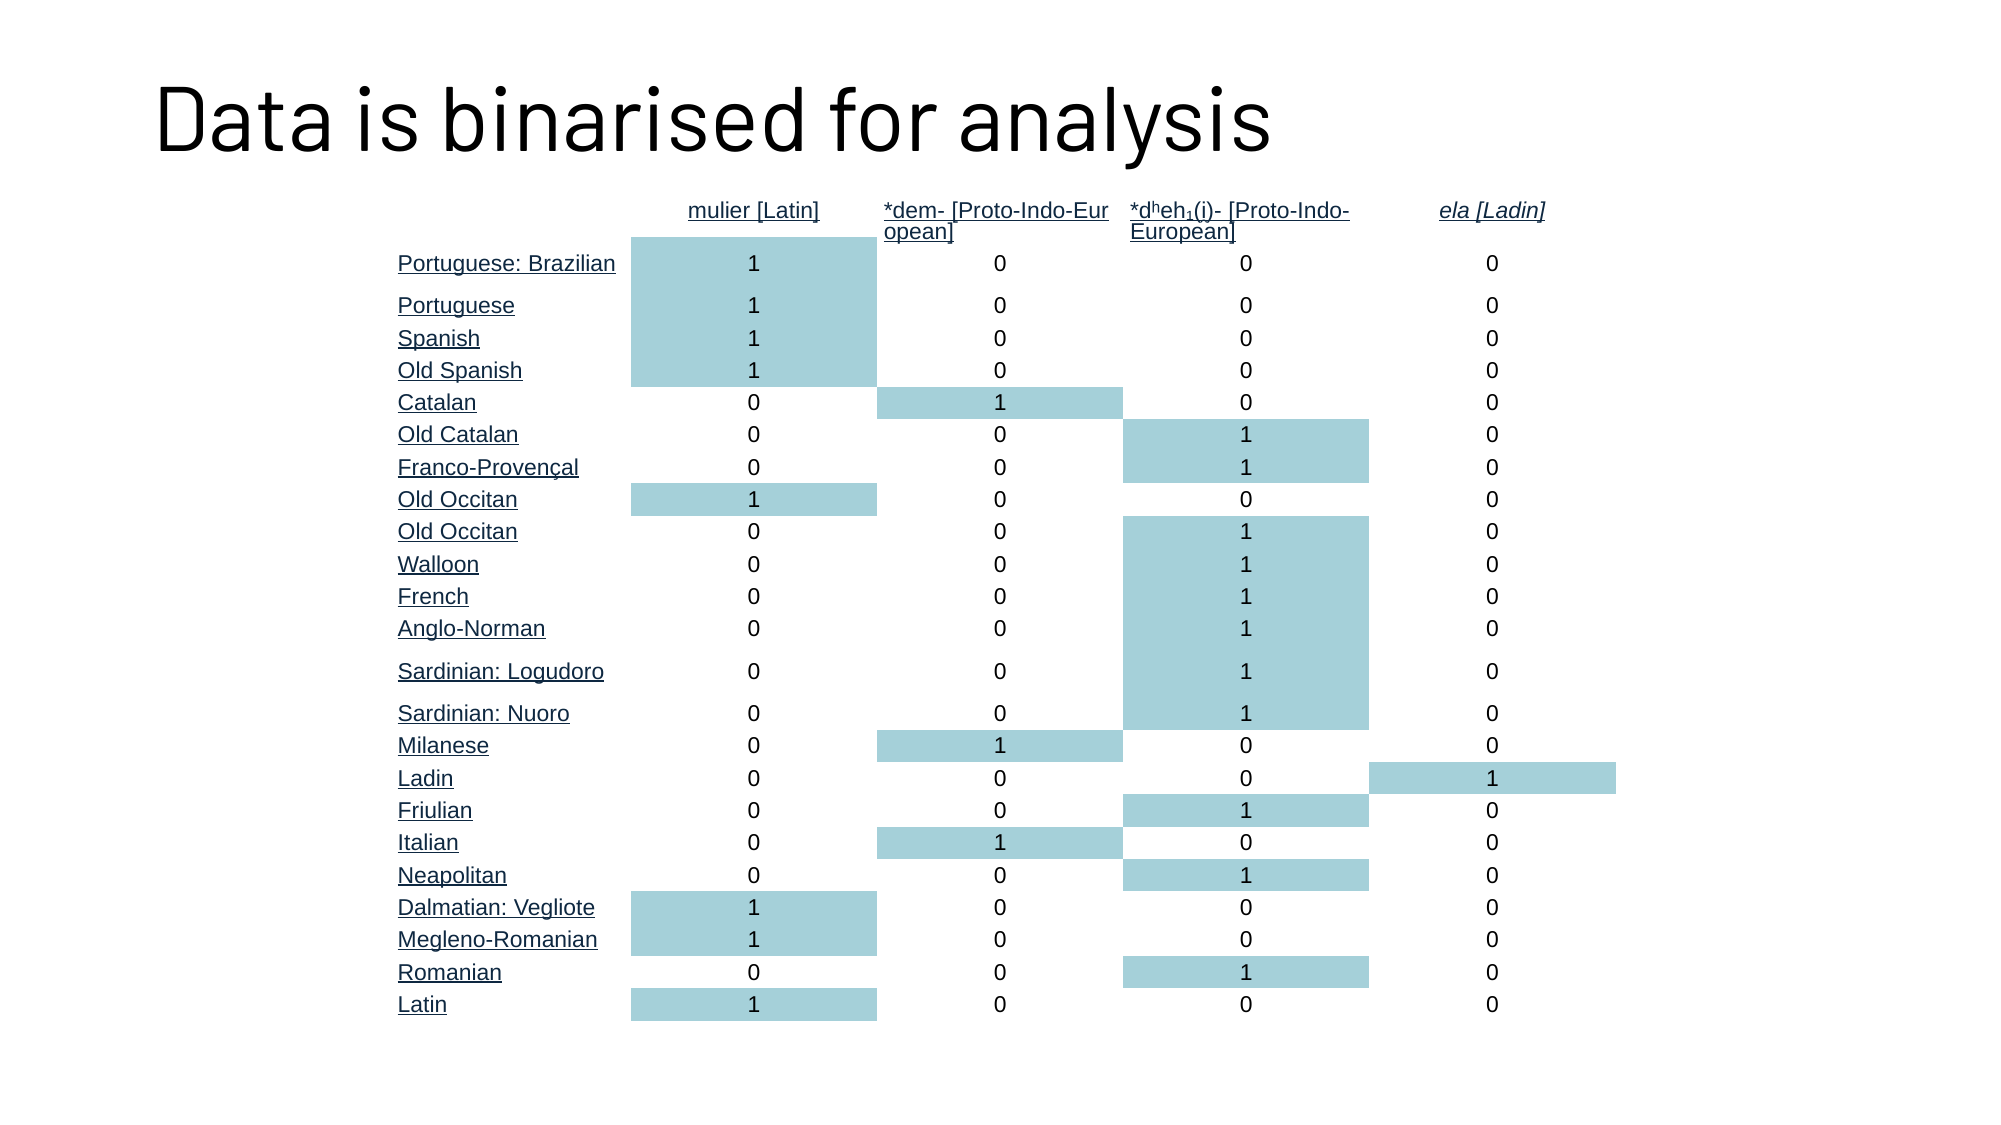

# Data is binarised for analysis
|  | mulier [Latin] | \*dem- [Proto-Indo-European] | \*dʰeh₁(i̯)- [Proto-Indo-European] | ela [Ladin] |
| --- | --- | --- | --- | --- |
| Portuguese: Brazilian | 1 | 0 | 0 | 0 |
| Portuguese | 1 | 0 | 0 | 0 |
| Spanish | 1 | 0 | 0 | 0 |
| Old Spanish | 1 | 0 | 0 | 0 |
| Catalan | 0 | 1 | 0 | 0 |
| Old Catalan | 0 | 0 | 1 | 0 |
| Franco-Provençal | 0 | 0 | 1 | 0 |
| Old Occitan | 1 | 0 | 0 | 0 |
| Old Occitan | 0 | 0 | 1 | 0 |
| Walloon | 0 | 0 | 1 | 0 |
| French | 0 | 0 | 1 | 0 |
| Anglo-Norman | 0 | 0 | 1 | 0 |
| Sardinian: Logudoro | 0 | 0 | 1 | 0 |
| Sardinian: Nuoro | 0 | 0 | 1 | 0 |
| Milanese | 0 | 1 | 0 | 0 |
| Ladin | 0 | 0 | 0 | 1 |
| Friulian | 0 | 0 | 1 | 0 |
| Italian | 0 | 1 | 0 | 0 |
| Neapolitan | 0 | 0 | 1 | 0 |
| Dalmatian: Vegliote | 1 | 0 | 0 | 0 |
| Megleno-Romanian | 1 | 0 | 0 | 0 |
| Romanian | 0 | 0 | 1 | 0 |
| Latin | 1 | 0 | 0 | 0 |